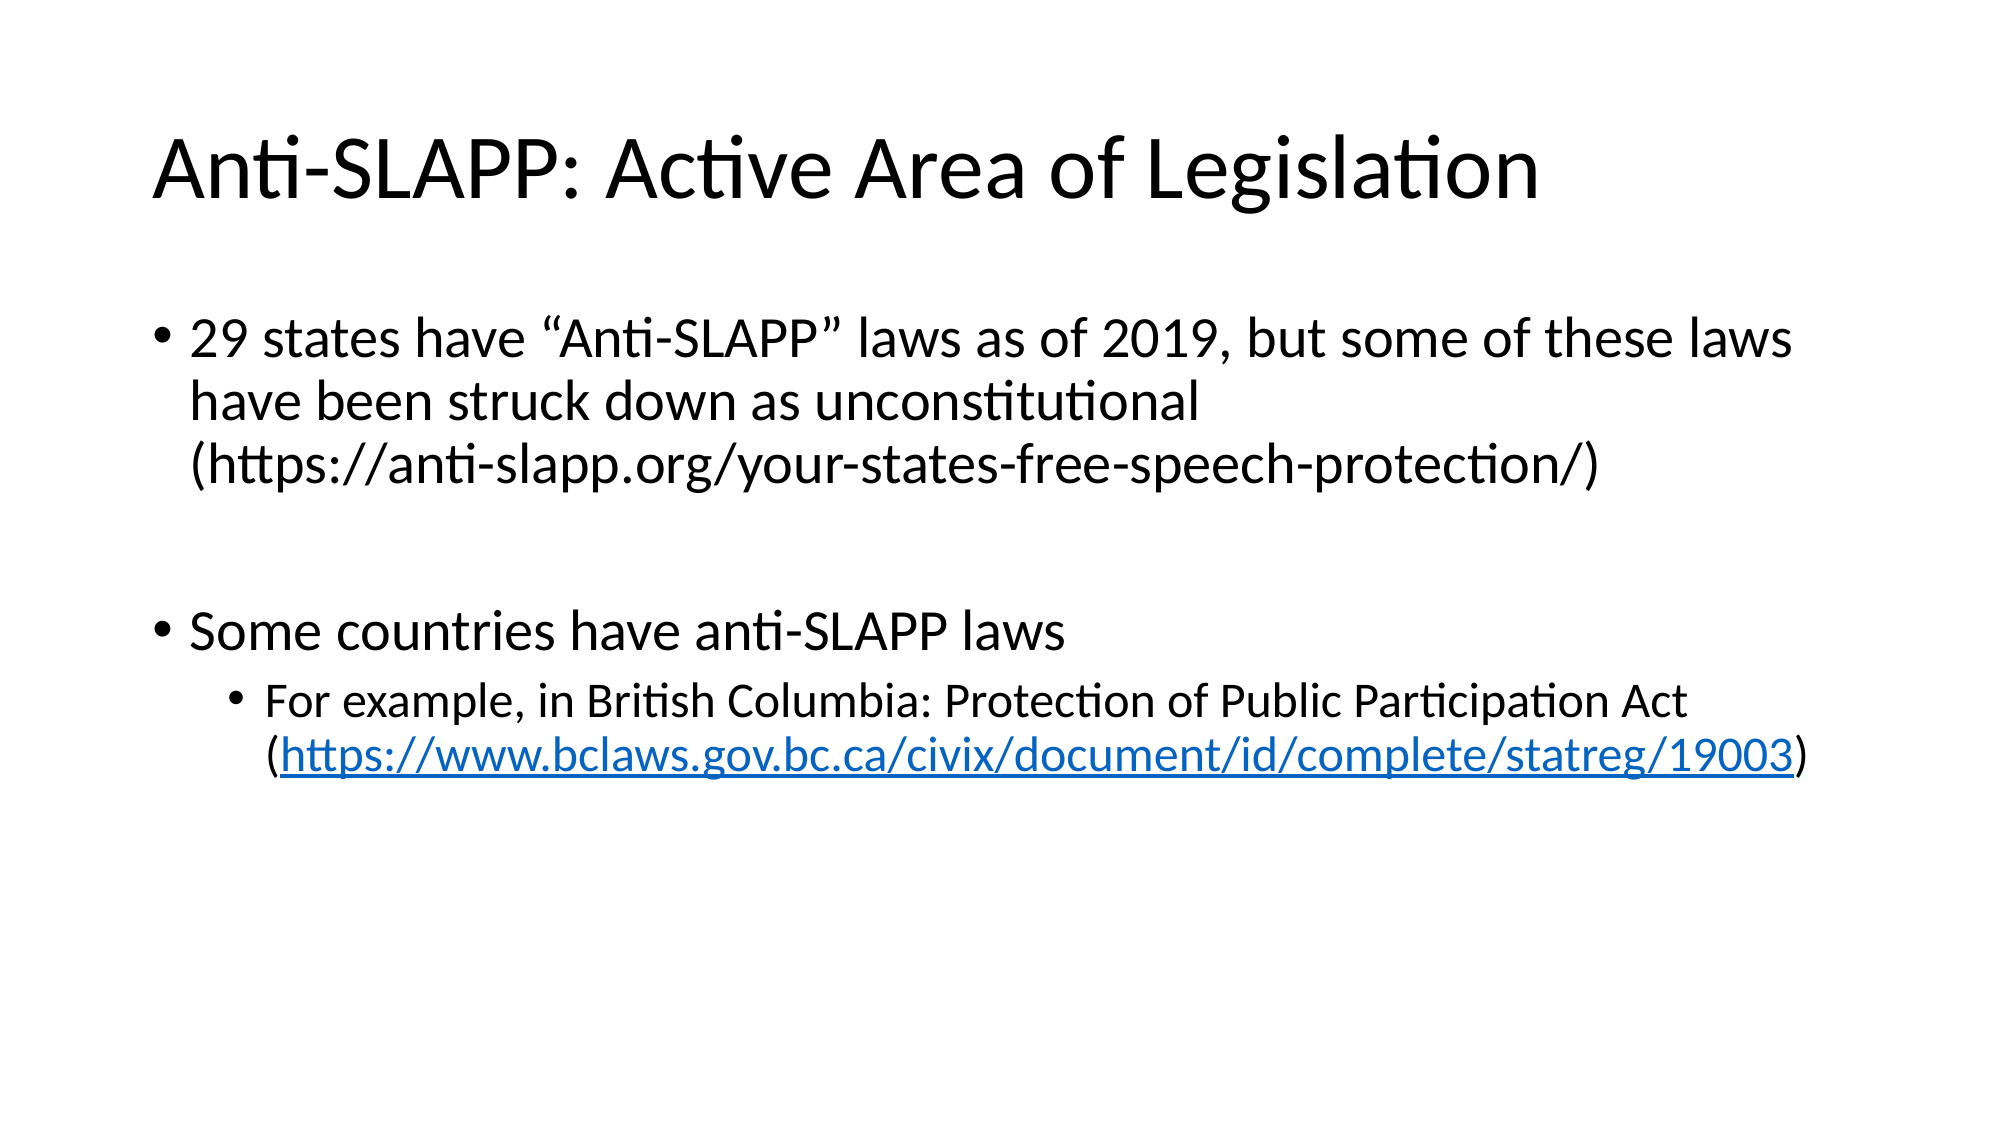

# Anti-SLAPP: Active Area of Legislation
29 states have “Anti-SLAPP” laws as of 2019, but some of these laws have been struck down as unconstitutional
(https://anti-slapp.org/your-states-free-speech-protection/)

Some countries have anti-SLAPP laws
For example, in British Columbia: Protection of Public Participation Act
(https://www.bclaws.gov.bc.ca/civix/document/id/complete/statreg/19003)